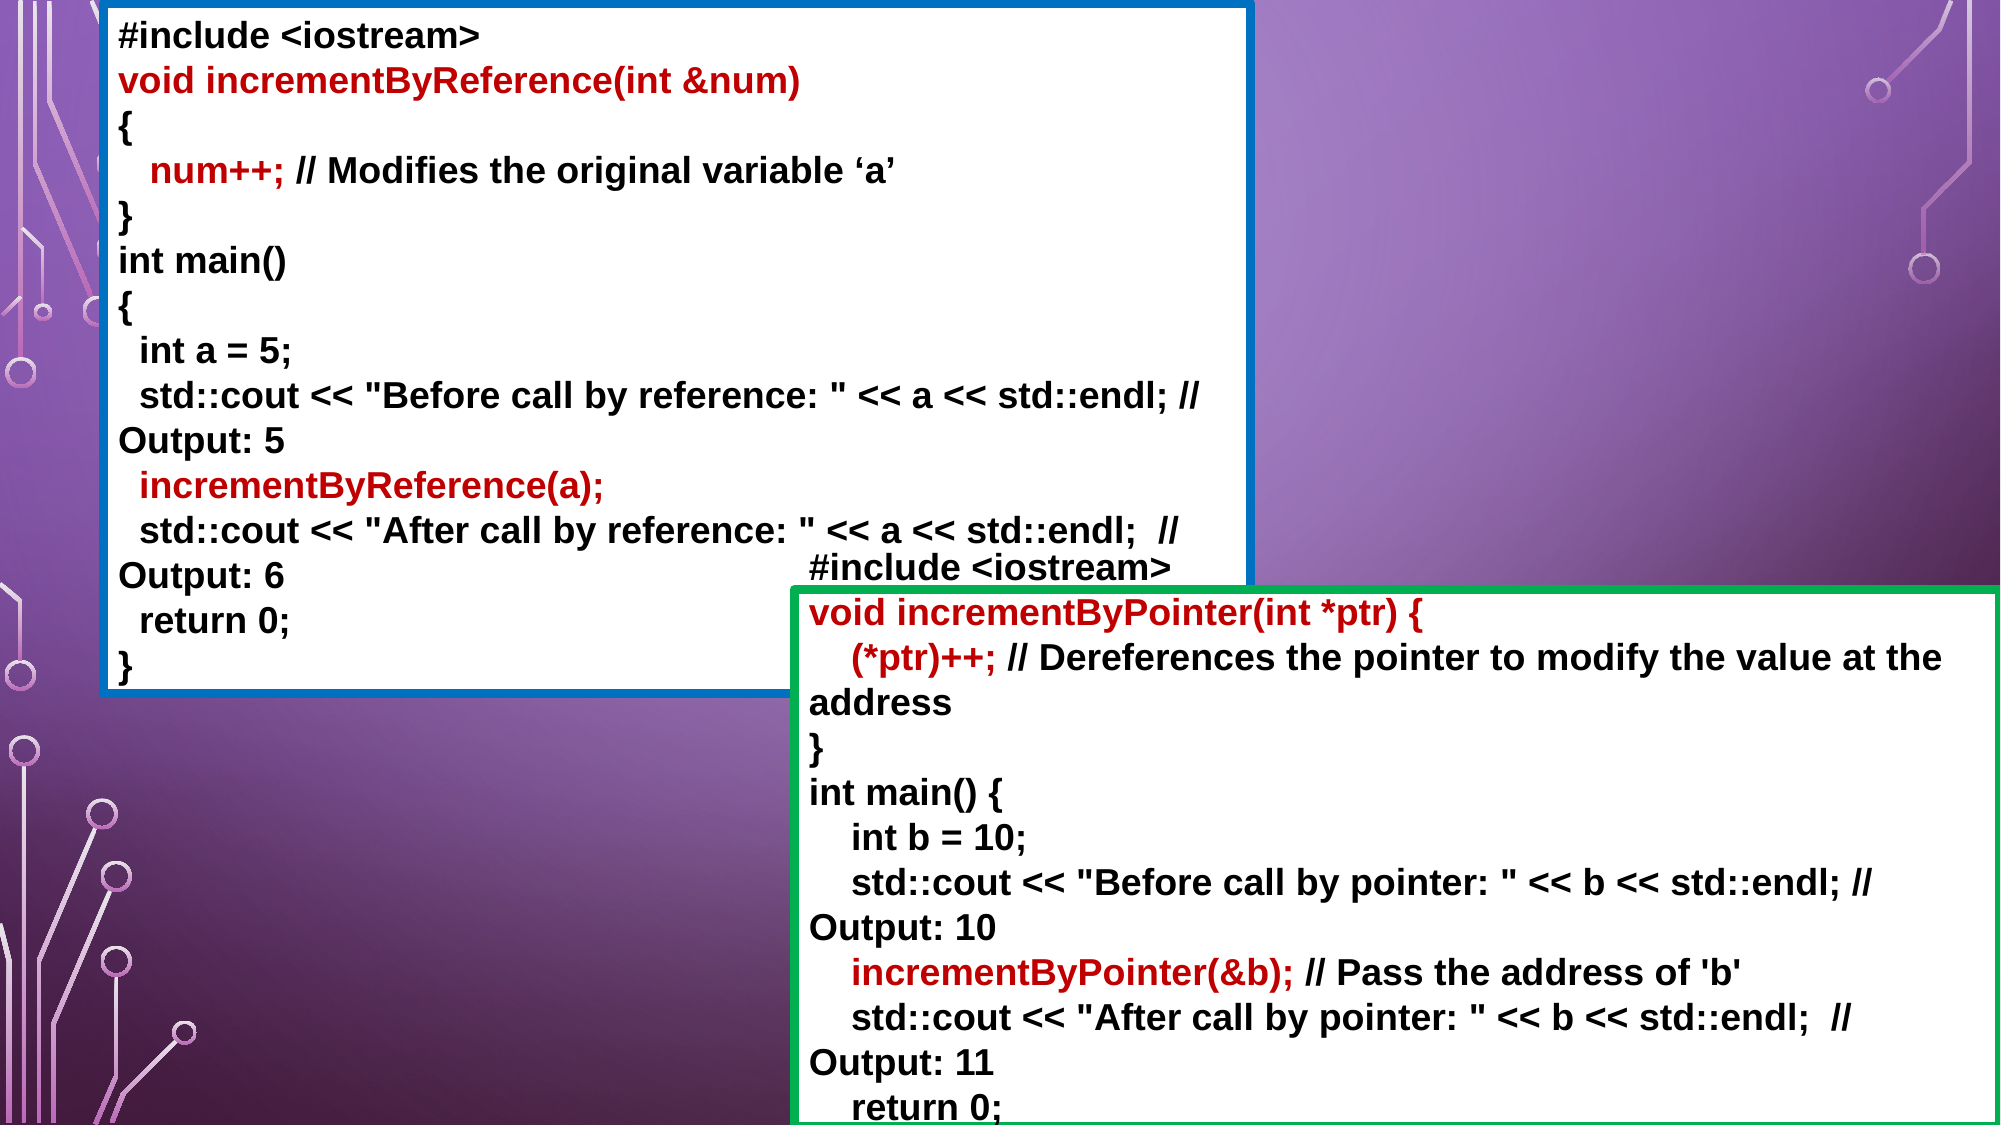

#include <iostream>
void incrementByReference(int &num)
{
   num++; // Modifies the original variable ‘a’
}
int main()
{
  int a = 5;
  std::cout << "Before call by reference: " << a << std::endl; // Output: 5
  incrementByReference(a);
  std::cout << "After call by reference: " << a << std::endl;  // Output: 6
  return 0;
}
#include <iostream>
void incrementByPointer(int *ptr) {
    (*ptr)++; // Dereferences the pointer to modify the value at the address
}
int main() {
    int b = 10;
    std::cout << "Before call by pointer: " << b << std::endl; // Output: 10
    incrementByPointer(&b); // Pass the address of 'b'
    std::cout << "After call by pointer: " << b << std::endl;  // Output: 11
    return 0;
}